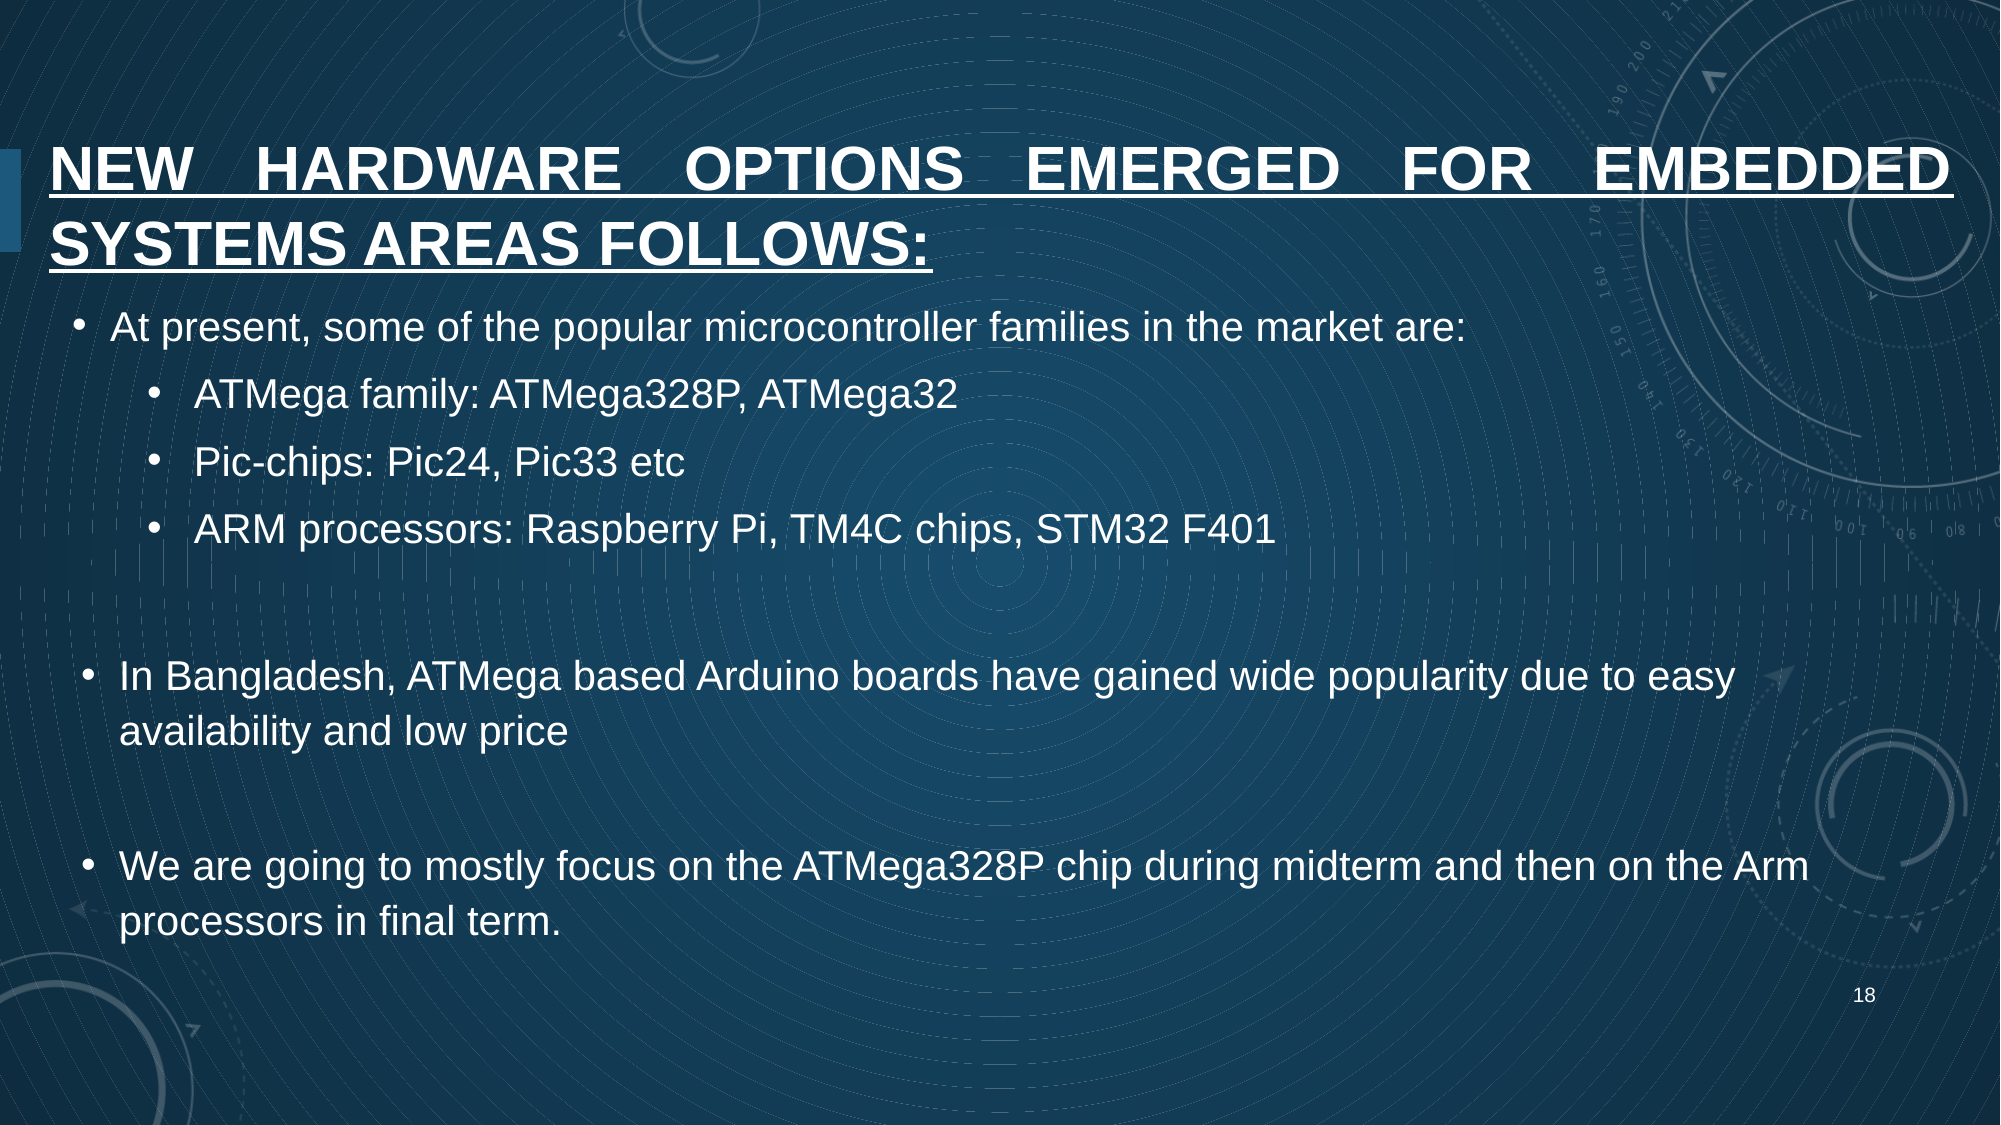

# New hardware Options emerged for embedded systems areas follows:
At present, some of the popular microcontroller families in the market are:
ATMega family: ATMega328P, ATMega32
Pic-chips: Pic24, Pic33 etc
ARM processors: Raspberry Pi, TM4C chips, STM32 F401

In Bangladesh, ATMega based Arduino boards have gained wide popularity due to easy availability and low price

We are going to mostly focus on the ATMega328P chip during midterm and then on the Arm processors in final term.
18